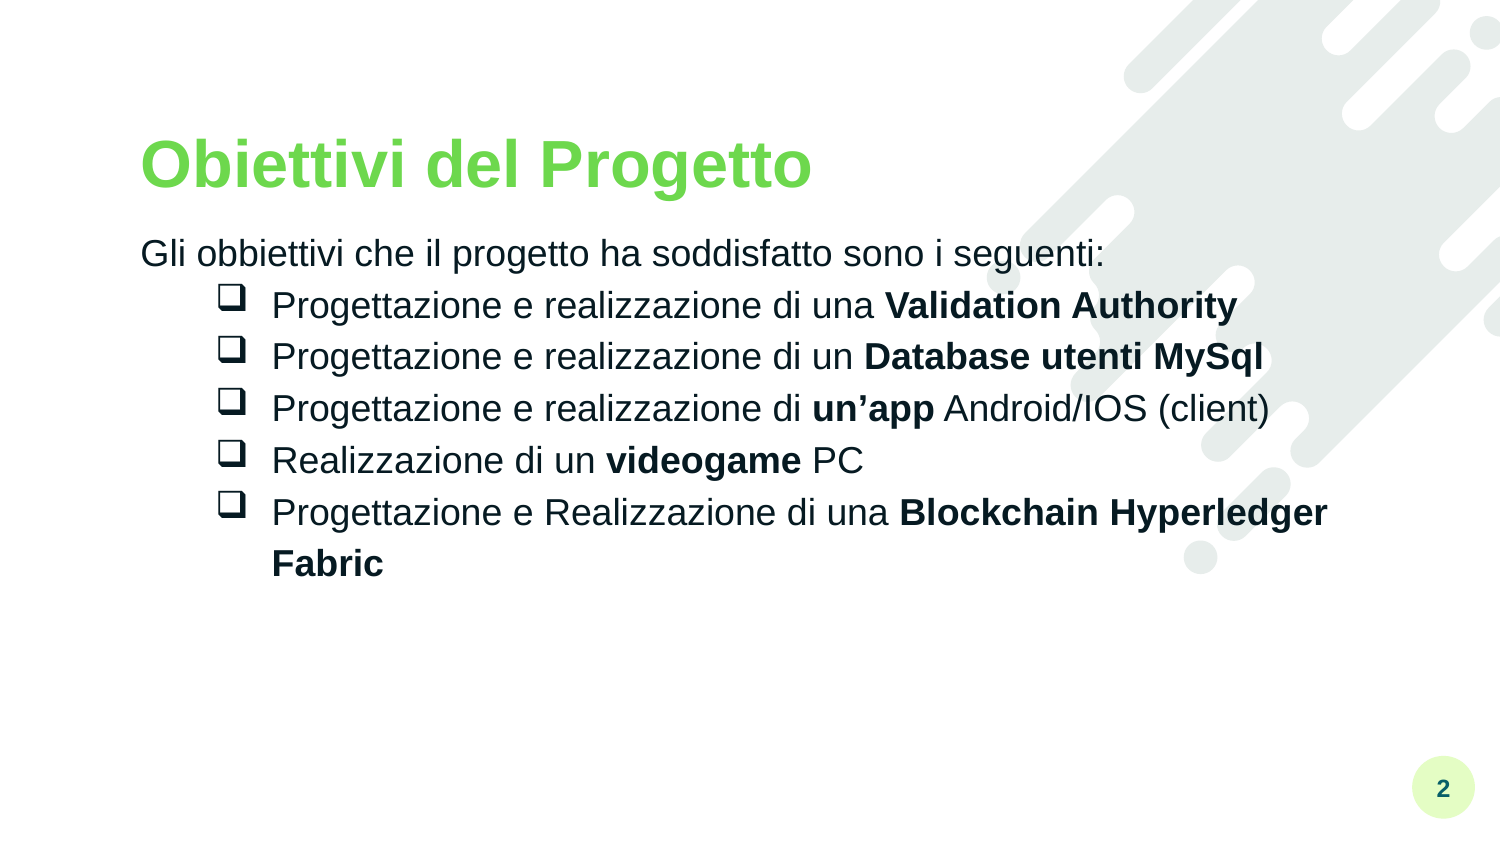

# Obiettivi del Progetto
Gli obbiettivi che il progetto ha soddisfatto sono i seguenti:
Progettazione e realizzazione di una Validation Authority
Progettazione e realizzazione di un Database utenti MySql
Progettazione e realizzazione di un’app Android/IOS (client)
Realizzazione di un videogame PC
Progettazione e Realizzazione di una Blockchain Hyperledger Fabric
2